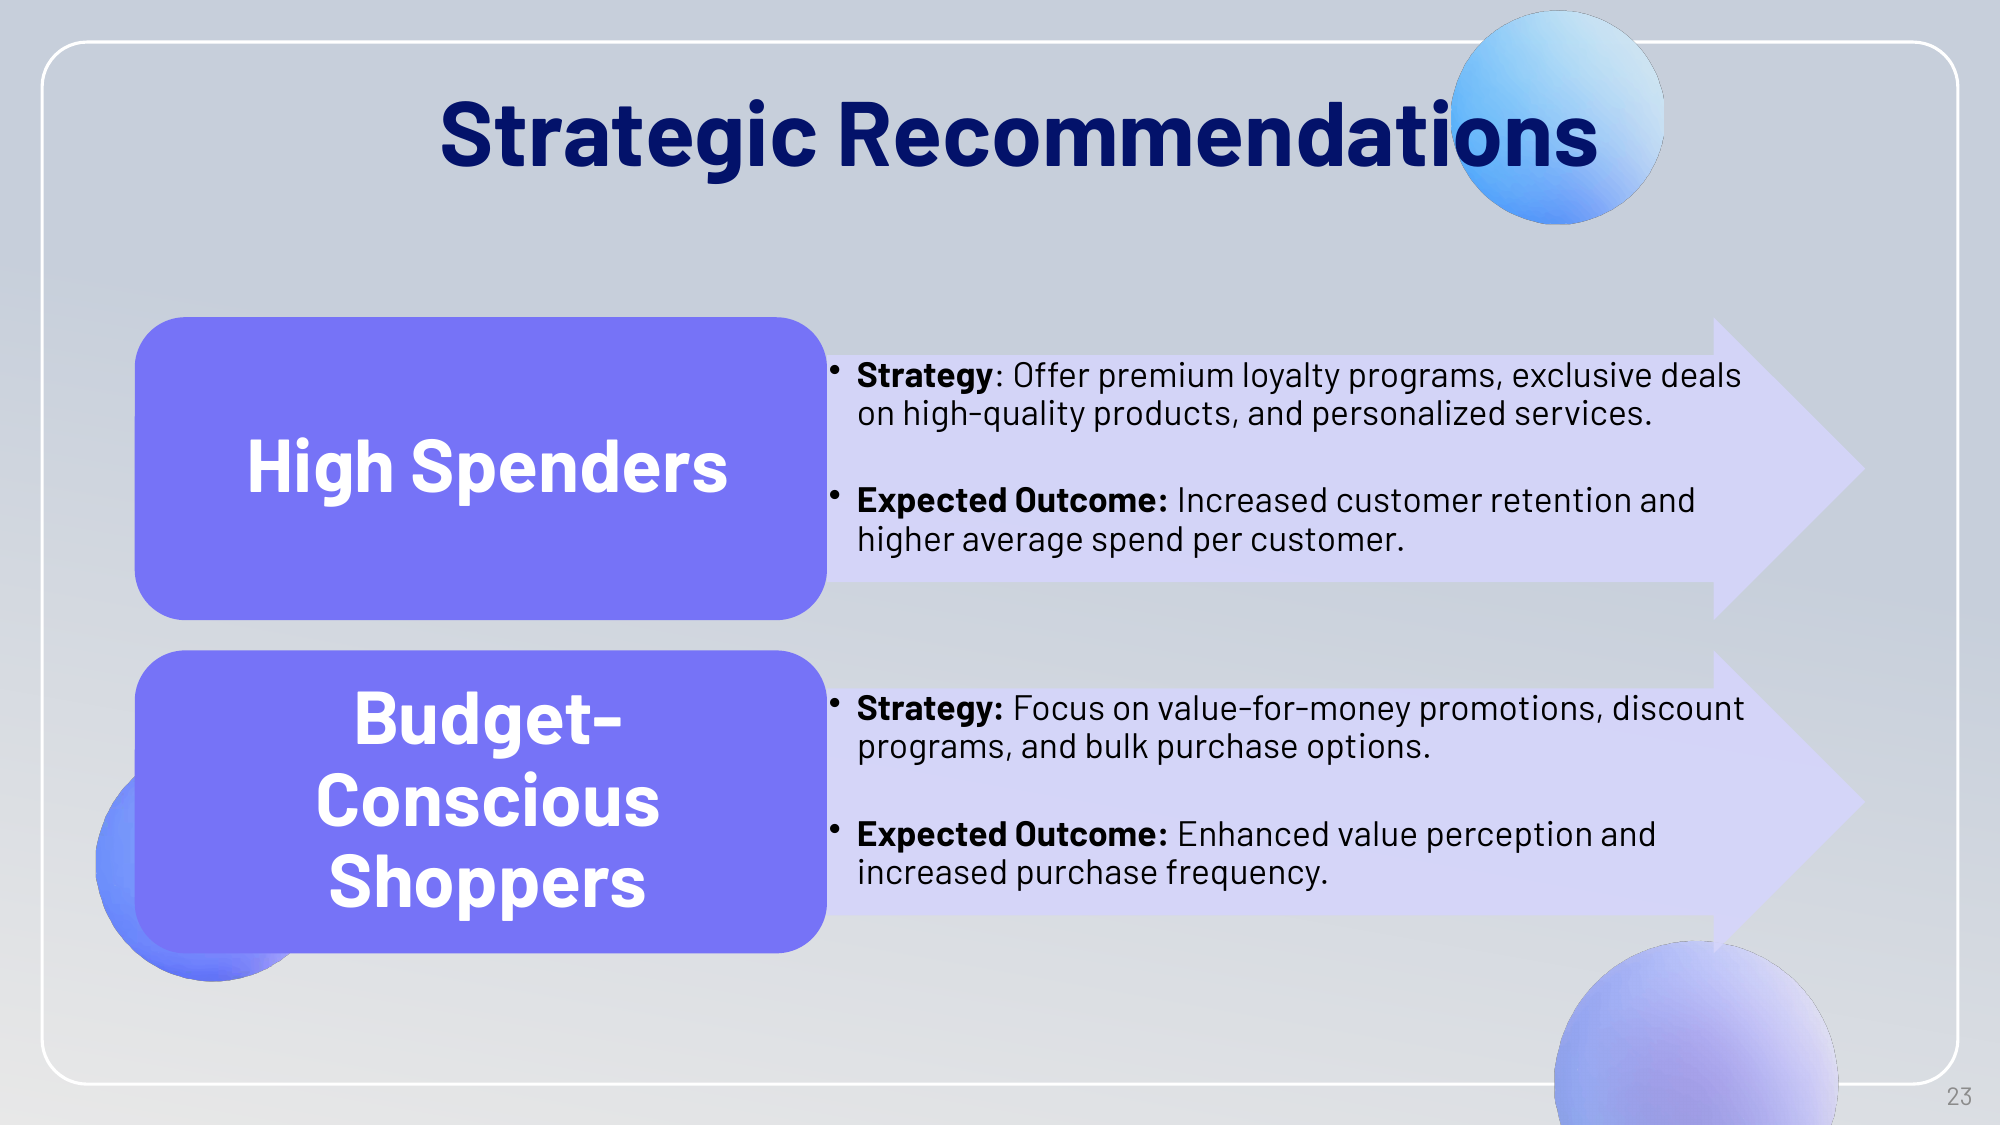

# Strategic Recommendations
Strategy: Offer premium loyalty programs, exclusive deals on high-quality products, and personalized services.

Expected Outcome: Increased customer retention and higher average spend per customer.
High Spenders
Strategy: Focus on value-for-money promotions, discount programs, and bulk purchase options.

Expected Outcome: Enhanced value perception and increased purchase frequency.
Budget-Conscious Shoppers
23